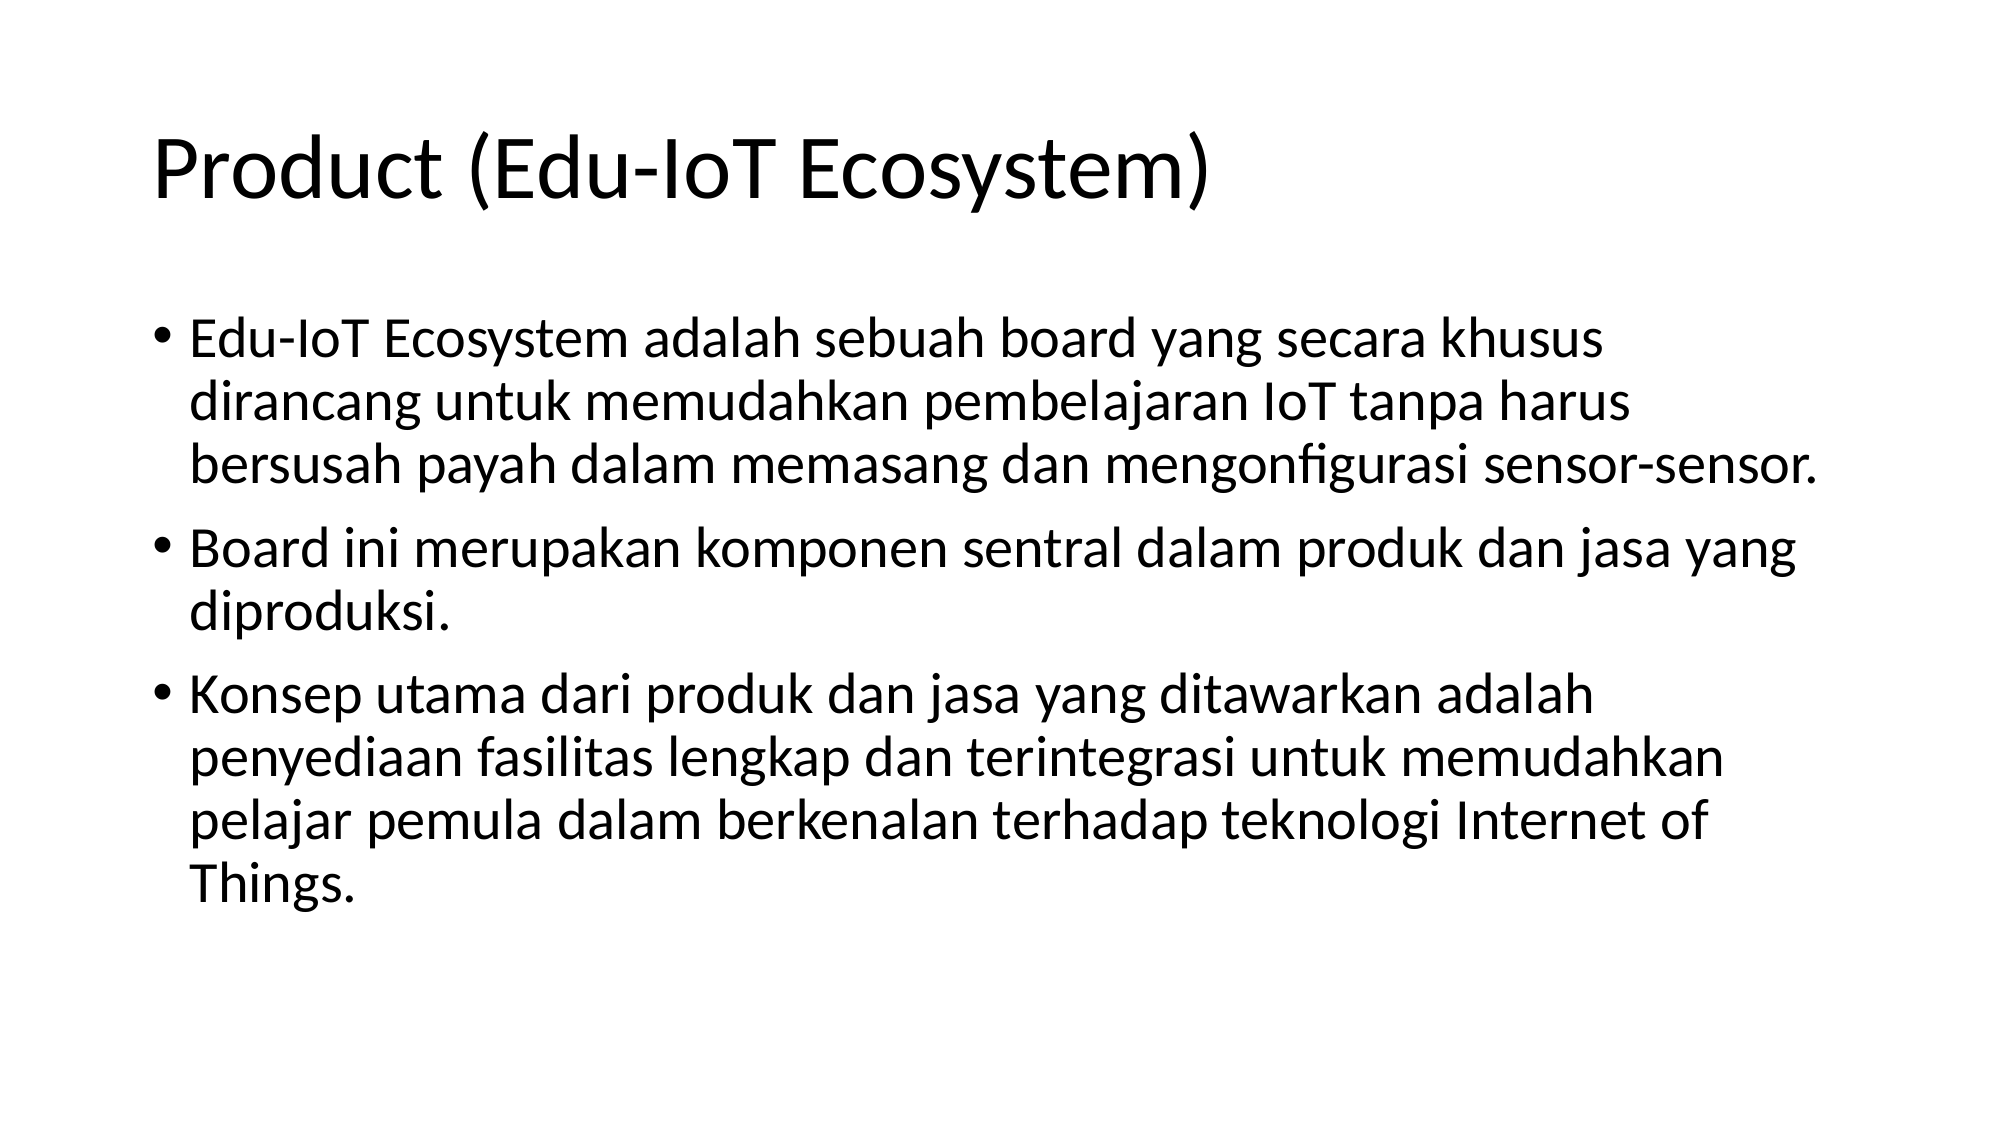

# Product (Edu-IoT Ecosystem)
Edu-IoT Ecosystem adalah sebuah board yang secara khusus dirancang untuk memudahkan pembelajaran IoT tanpa harus bersusah payah dalam memasang dan mengonfigurasi sensor-sensor.
Board ini merupakan komponen sentral dalam produk dan jasa yang diproduksi.
Konsep utama dari produk dan jasa yang ditawarkan adalah penyediaan fasilitas lengkap dan terintegrasi untuk memudahkan pelajar pemula dalam berkenalan terhadap teknologi Internet of Things.